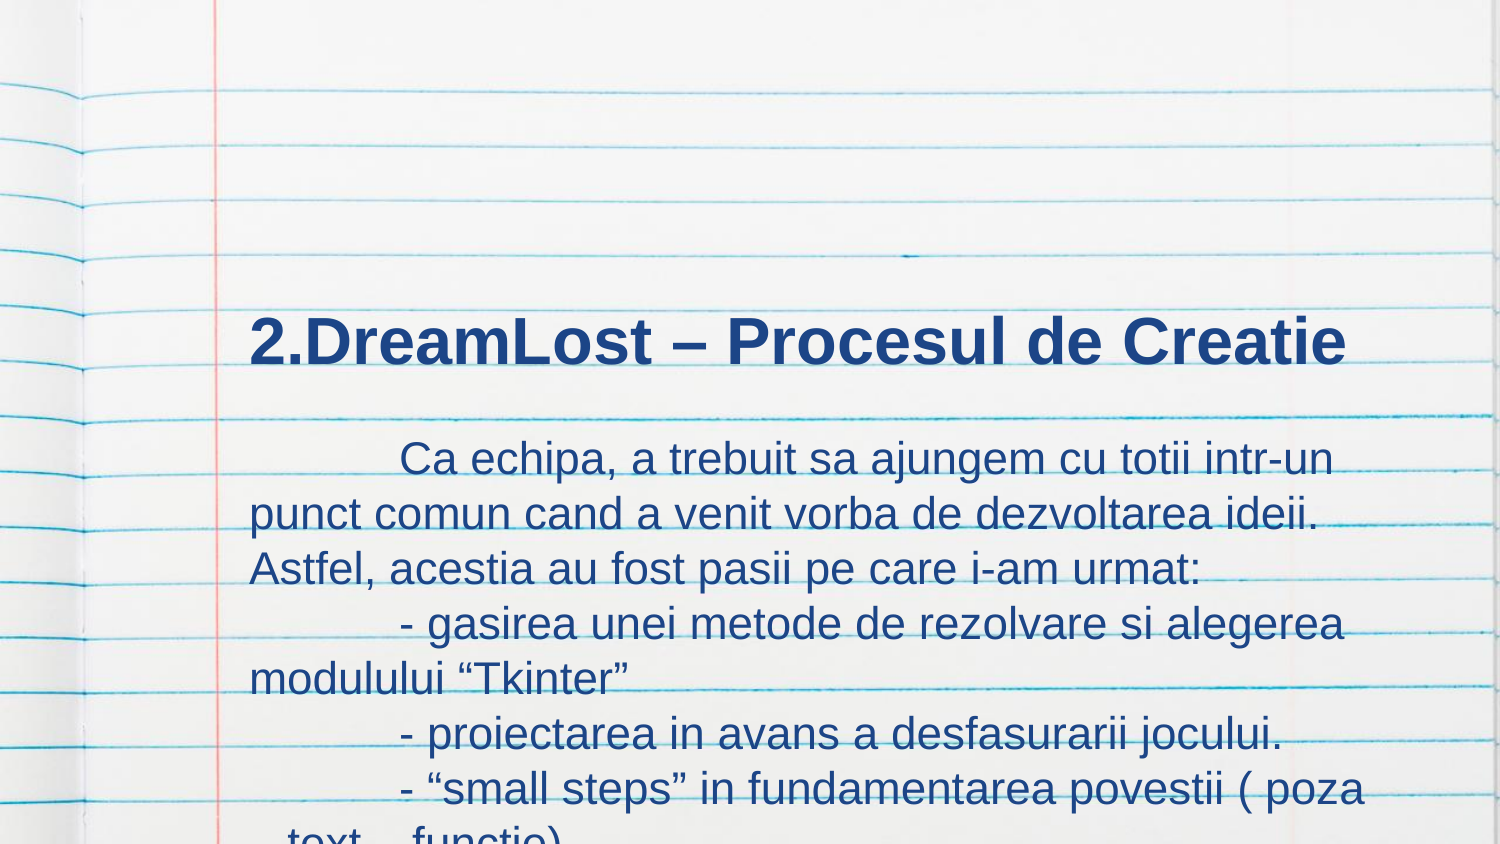

# 2.DreamLost – Procesul de Creatie

	Ca echipa, a trebuit sa ajungem cu totii intr-un punct comun cand a venit vorba de dezvoltarea ideii. Astfel, acestia au fost pasii pe care i-am urmat:
	- gasirea unei metode de rezolvare si alegerea modulului “Tkinter”
	- proiectarea in avans a desfasurarii jocului.
	- “small steps” in fundamentarea povestii ( poza – text – functie)